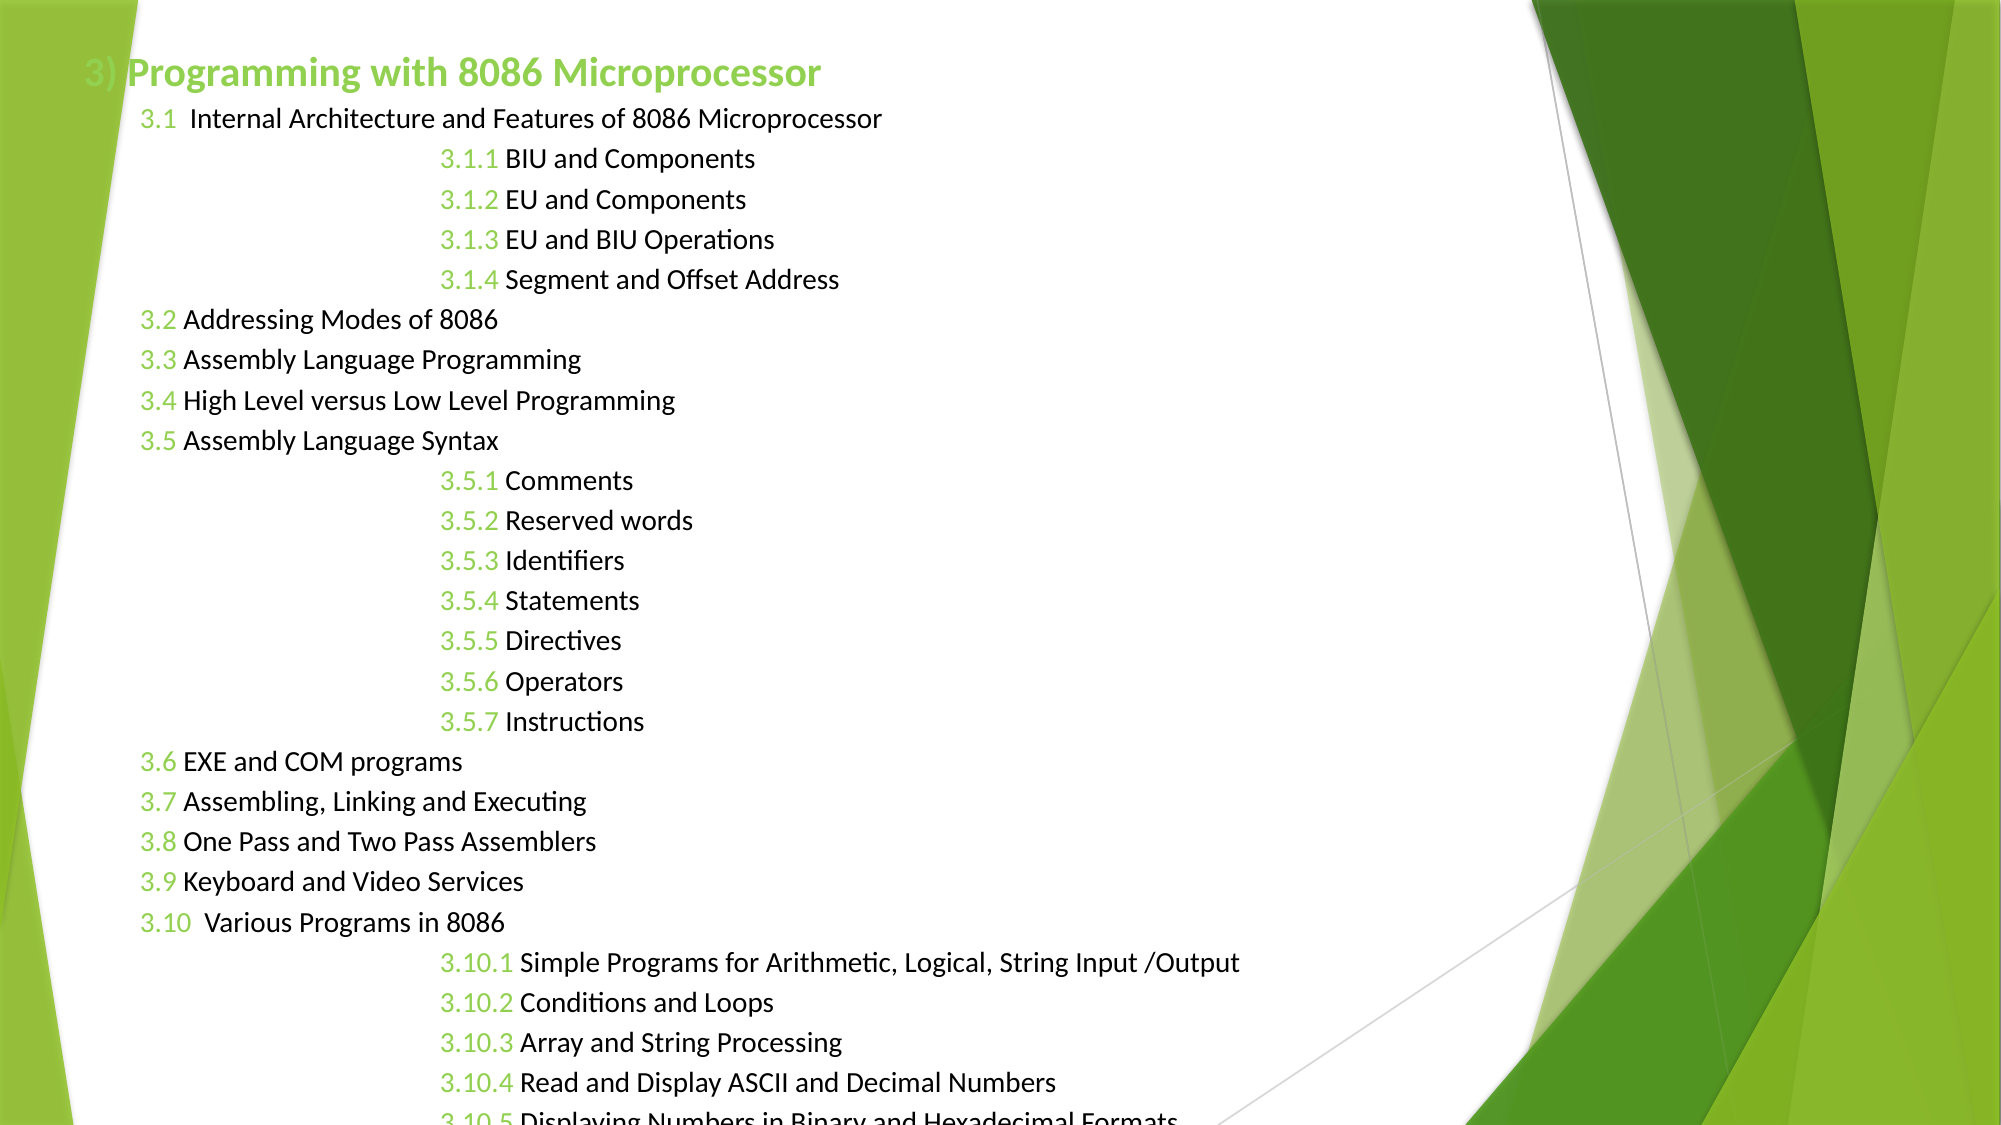

# 3) Programming with 8086 Microprocessor 3.1  Internal Architecture and Features of 8086 Microprocessor 3.1.1 BIU and Components 3.1.2 EU and Components 3.1.3 EU and BIU Operations 3.1.4 Segment and Offset Address 3.2 Addressing Modes of 8086 3.3 Assembly Language Programming 3.4 High Level versus Low Level Programming 3.5 Assembly Language Syntax 3.5.1 Comments 3.5.2 Reserved words 3.5.3 Identifiers 3.5.4 Statements 3.5.5 Directives 3.5.6 Operators 3.5.7 Instructions 3.6 EXE and COM programs 3.7 Assembling, Linking and Executing 3.8 One Pass and Two Pass Assemblers 3.9 Keyboard and Video Services 3.10  Various Programs in 8086 3.10.1 Simple Programs for Arithmetic, Logical, String Input /Output 3.10.2 Conditions and Loops 3.10.3 Array and String Processing 3.10.4 Read and Display ASCII and Decimal Numbers 3.10.5 Displaying Numbers in Binary and Hexadecimal Formats